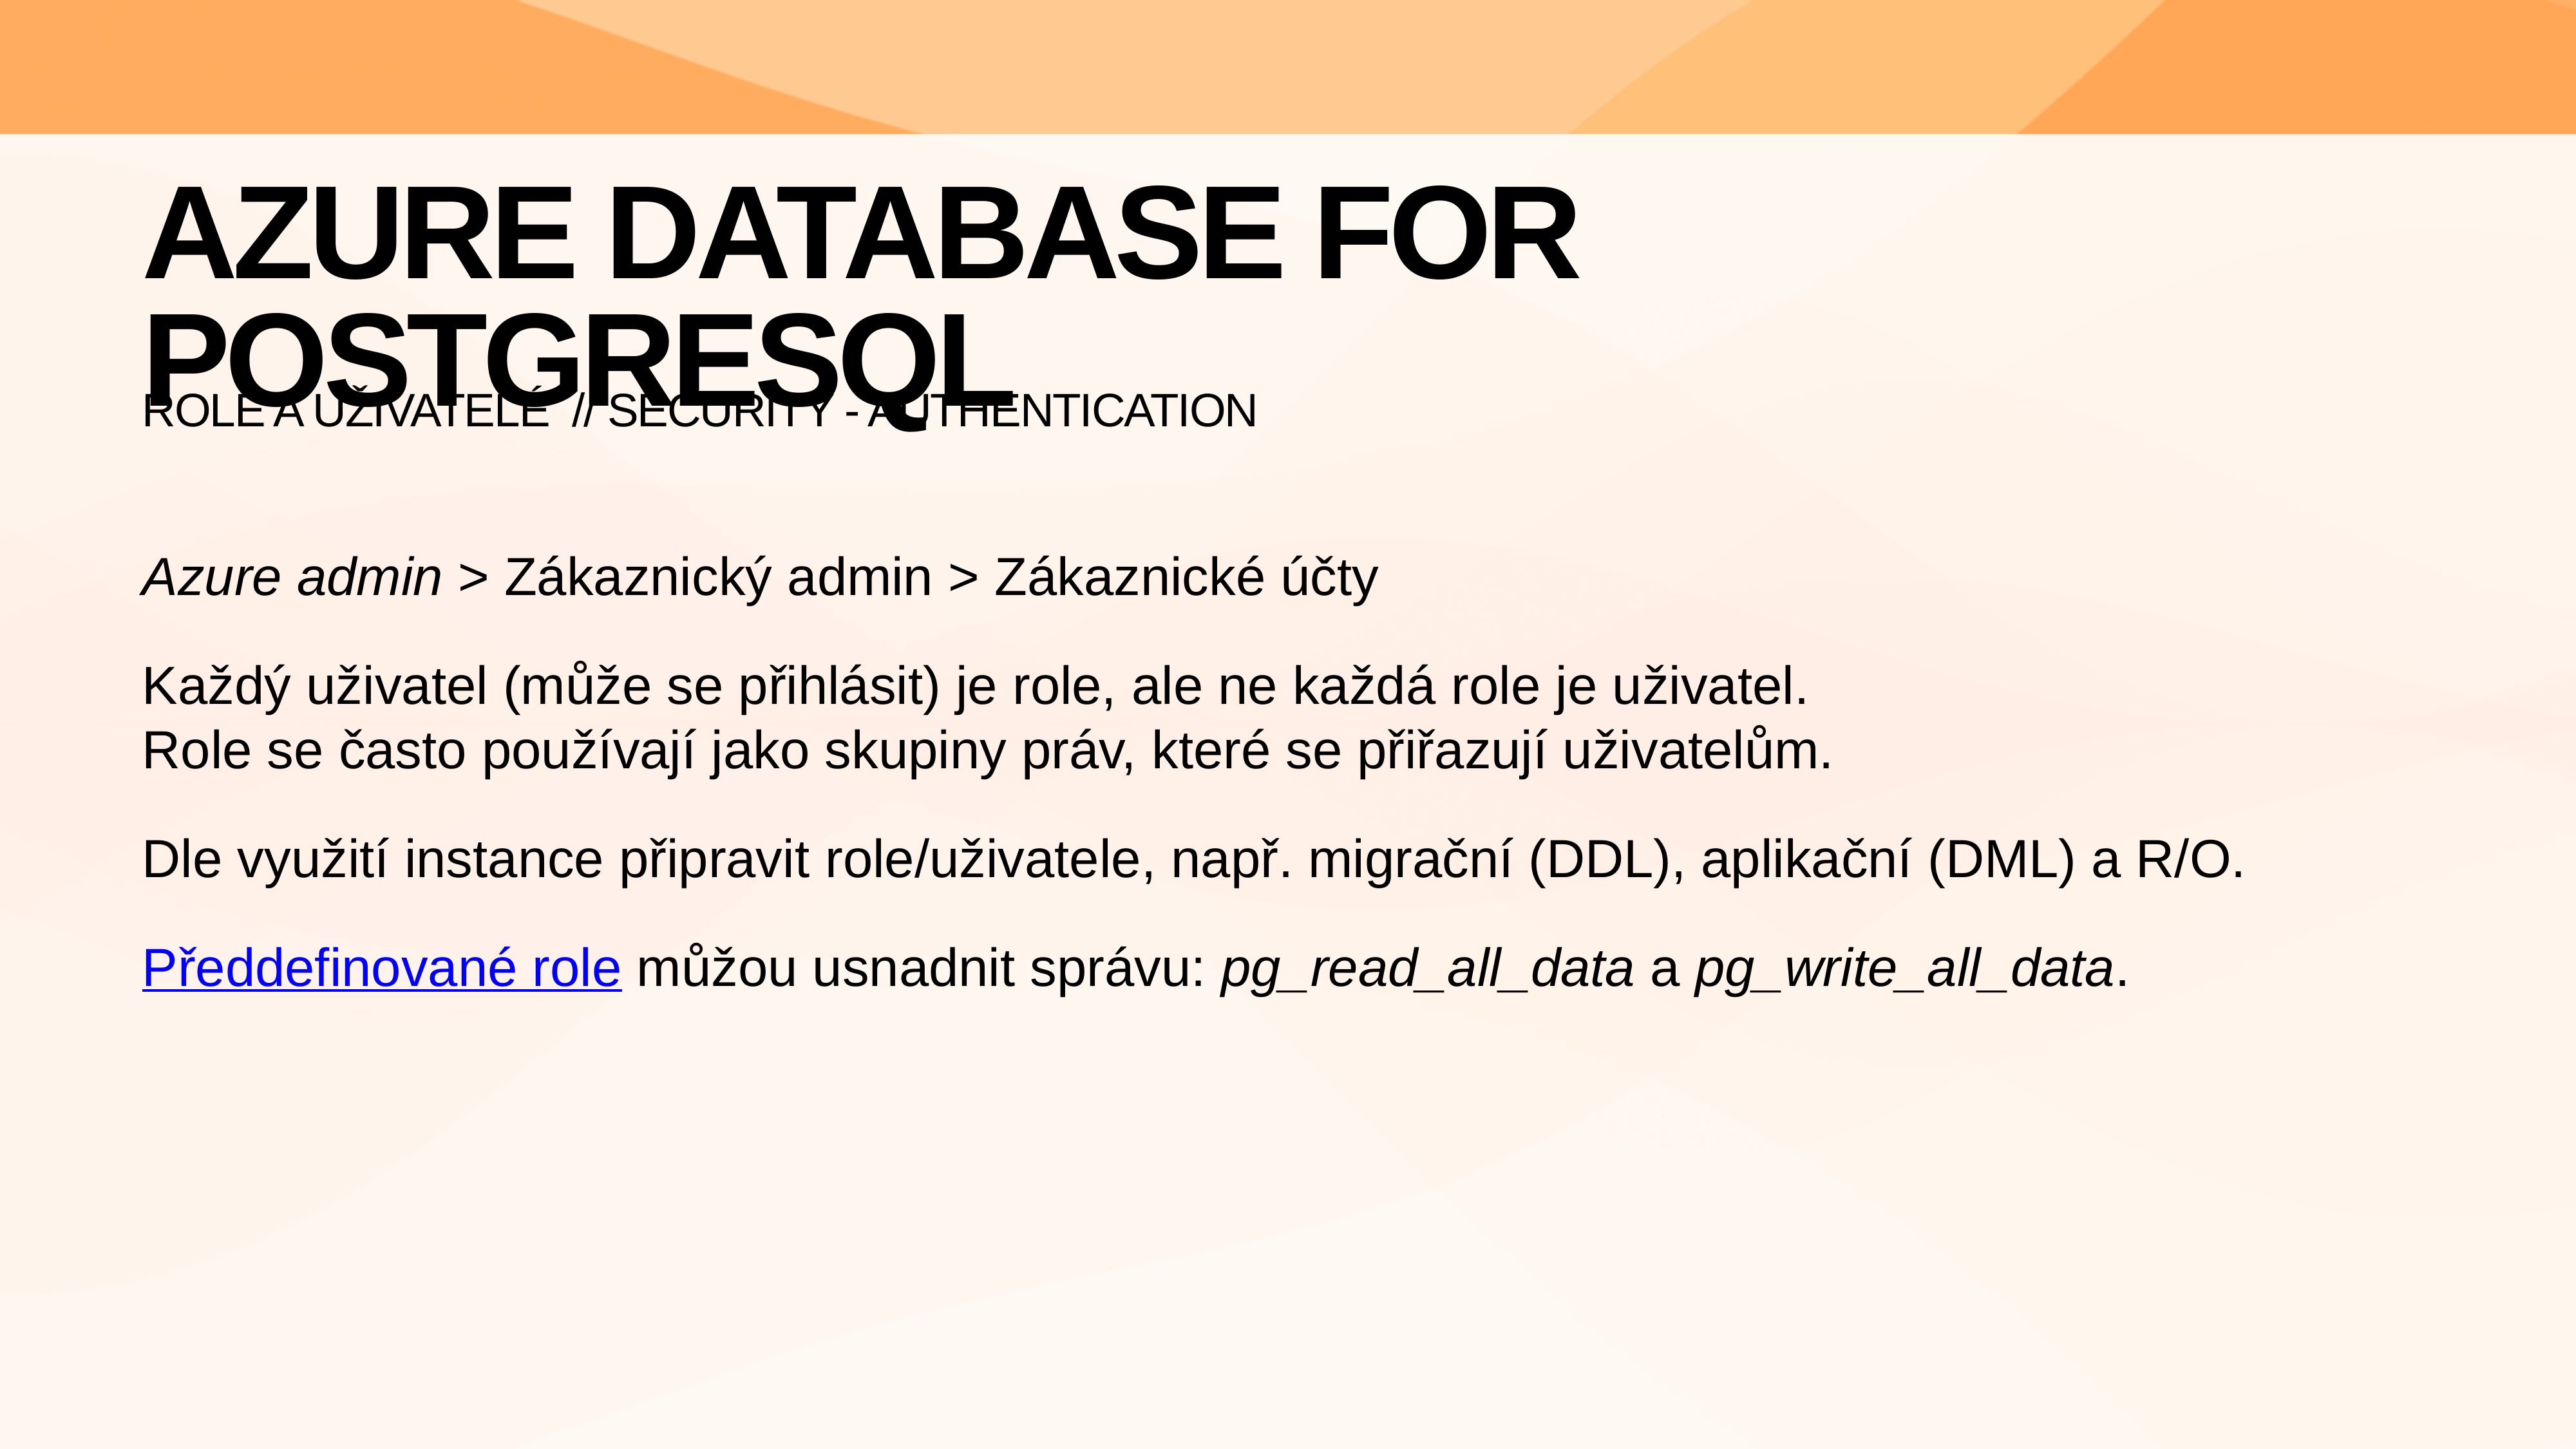

# Azure database for PostgreSQL
Role a uživatelé  // Security - Authentication
Azure admin > Zákaznický admin > Zákaznické účty
Každý uživatel (může se přihlásit) je role, ale ne každá role je uživatel.
Role se často používají jako skupiny práv, které se přiřazují uživatelům.
Dle využití instance připravit role/uživatele, např. migrační (DDL), aplikační (DML) a R/O.
Předdefinované role můžou usnadnit správu: pg_read_all_data a pg_write_all_data.
17